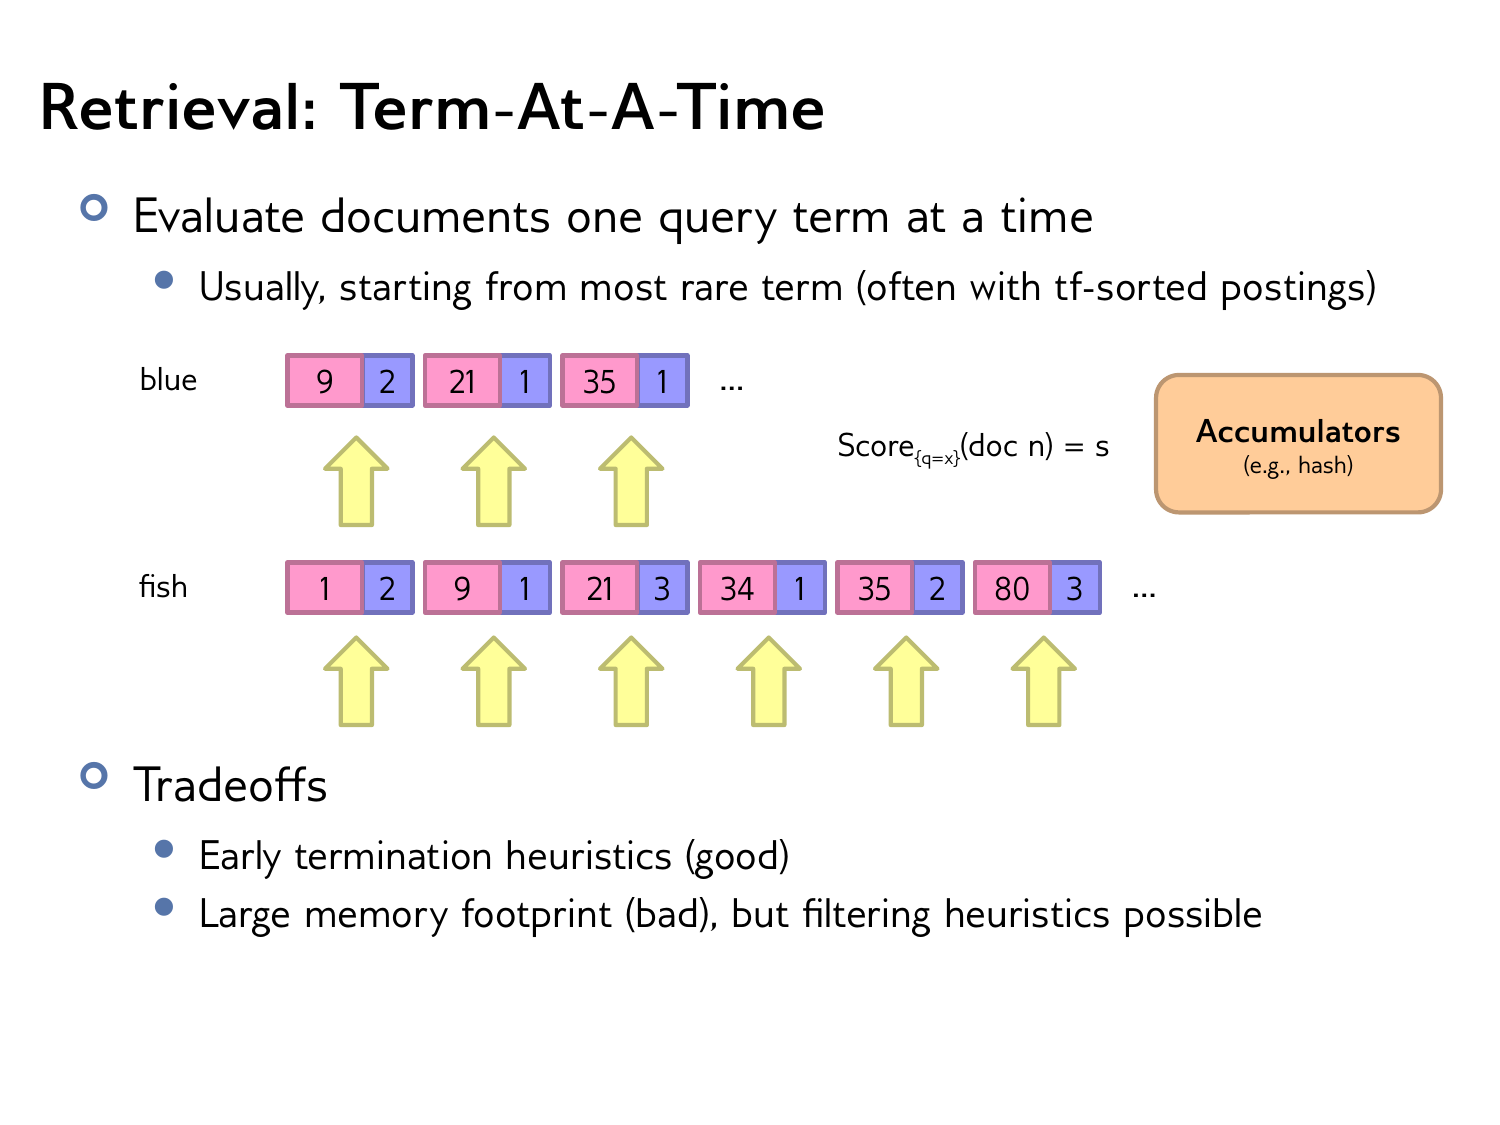

# Retrieval: Term-At-A-Time
Evaluate documents one query term at a time
Usually, starting from most rare term (often with tf-sorted postings)

Tradeoffs
Early termination heuristics (good)
Large memory footprint (bad), but filtering heuristics possible

blue
…
9
2
21
1
35
1
Accumulators
(e.g., hash)
Score{q=x}(doc n) = s

fish
…
1
2
9
1
21
3
34
1
35
2
80
3